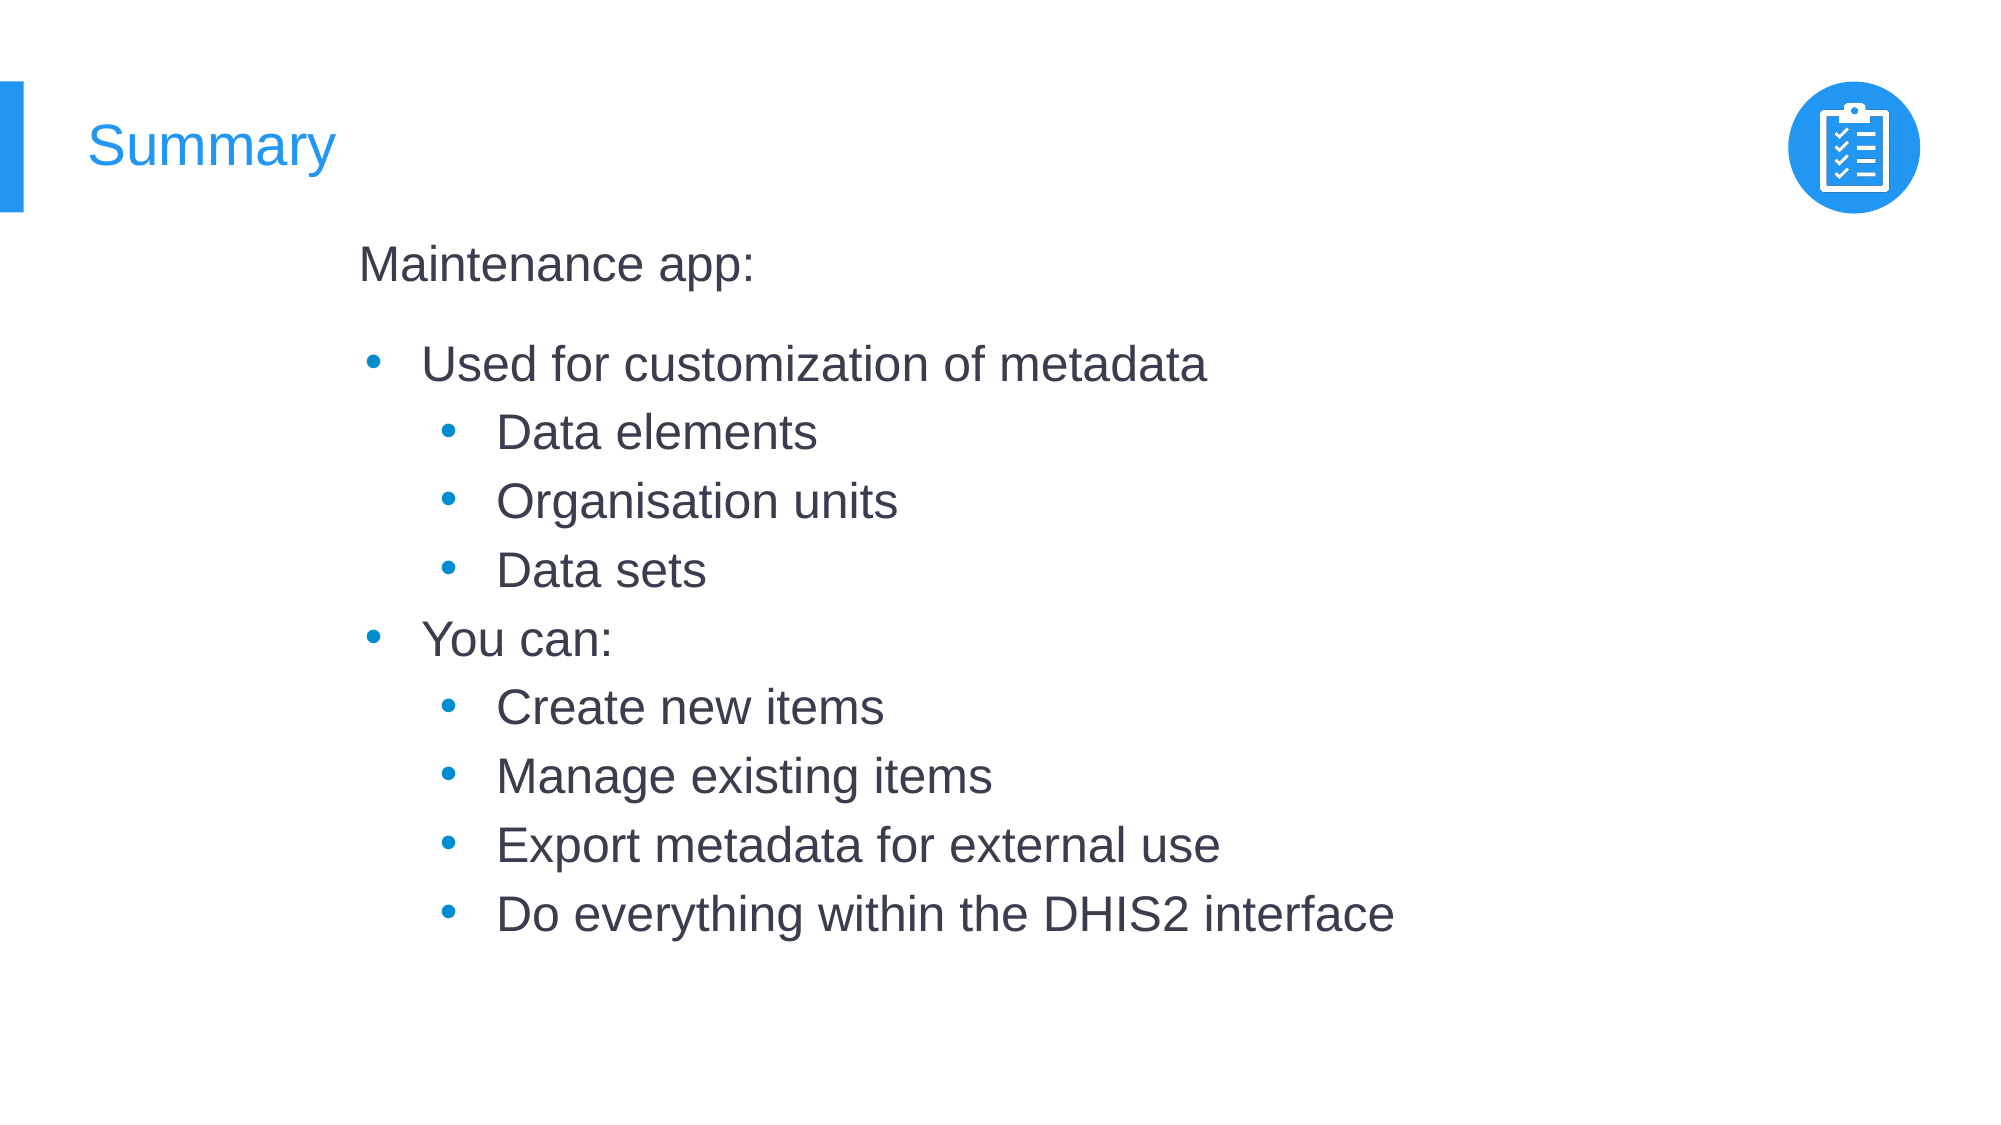

# Summary
Maintenance app:
Used for customization of metadata
Data elements
Organisation units
Data sets
You can:
Create new items
Manage existing items
Export metadata for external use
Do everything within the DHIS2 interface